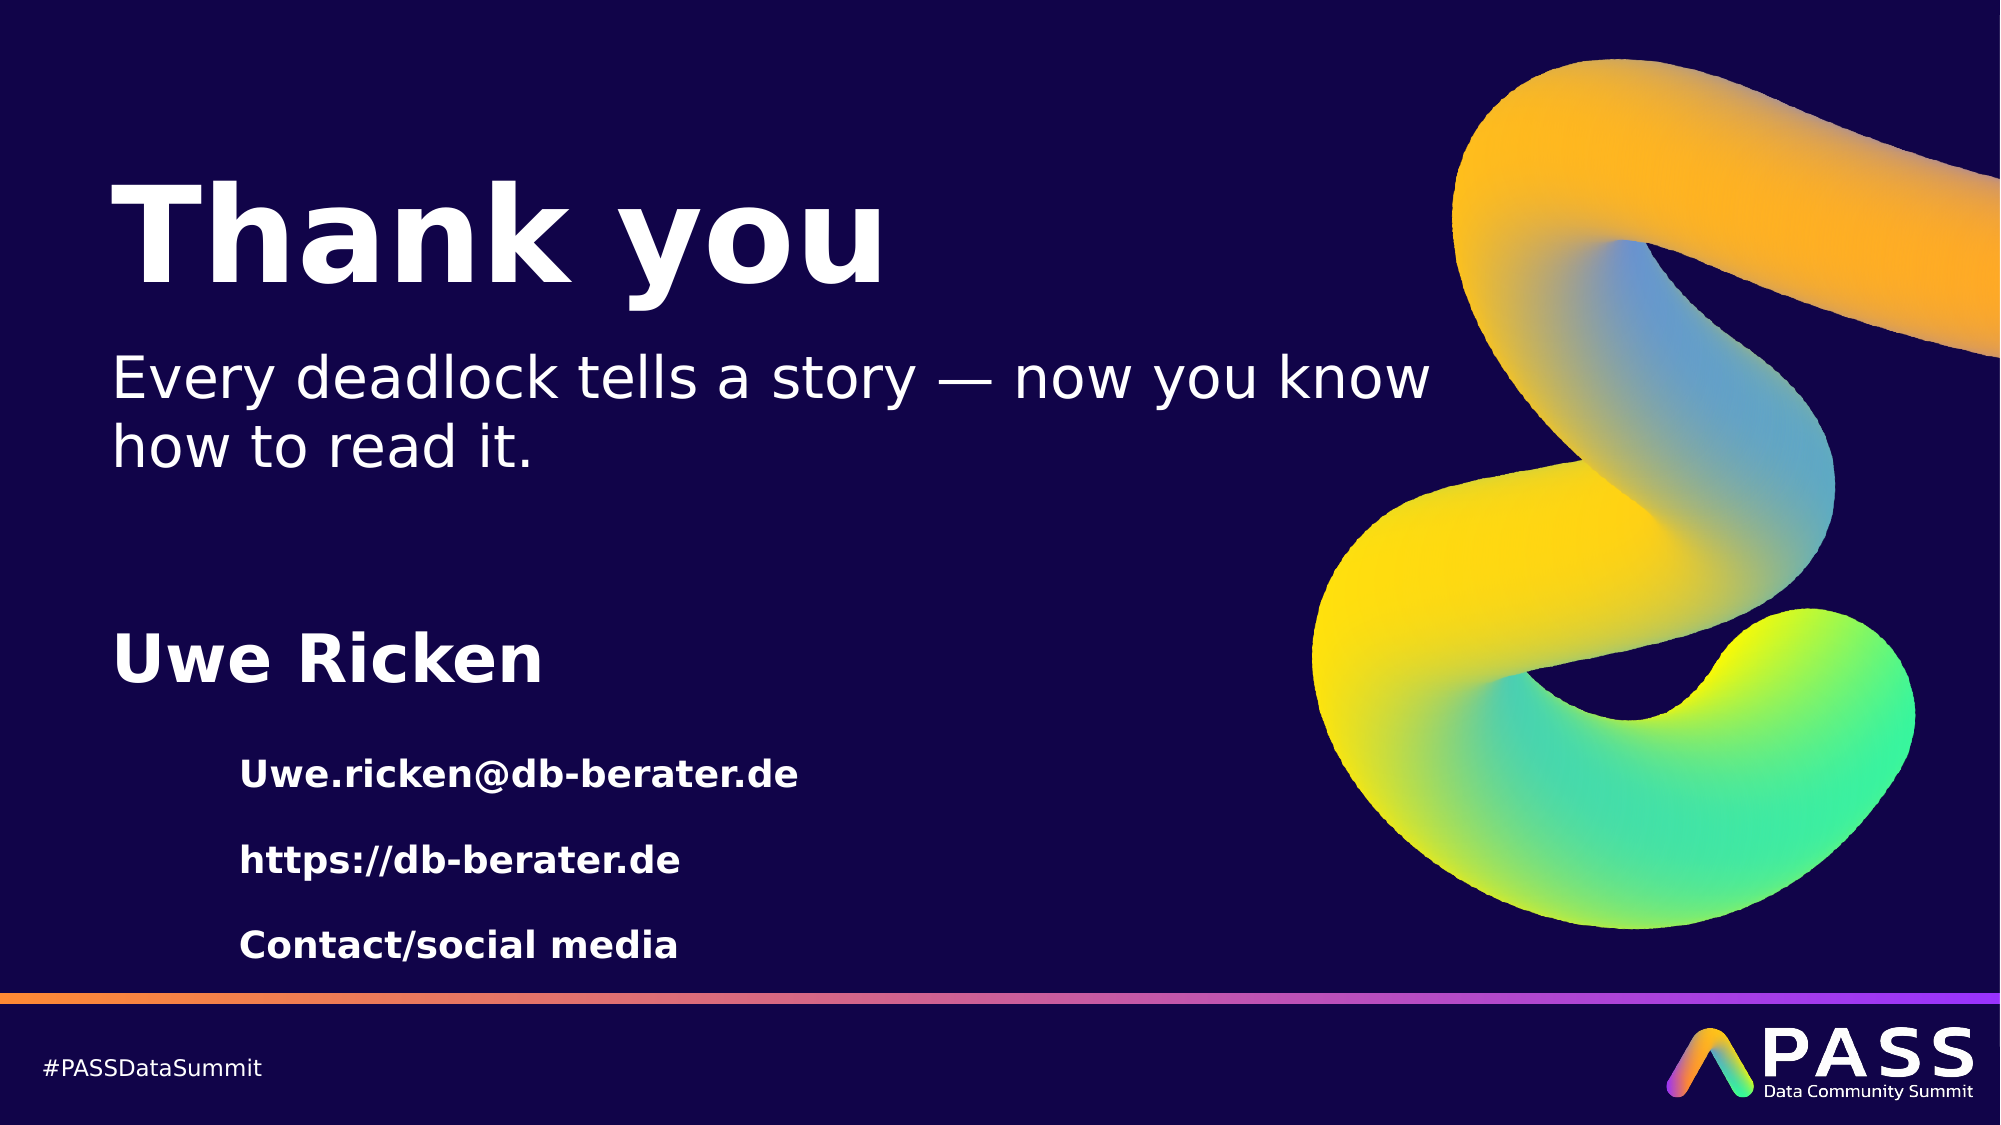

Every deadlock tells a story — now you know how to read it.
# Uwe Ricken
Uwe.ricken@db-berater.de
https://db-berater.de
Contact/social media